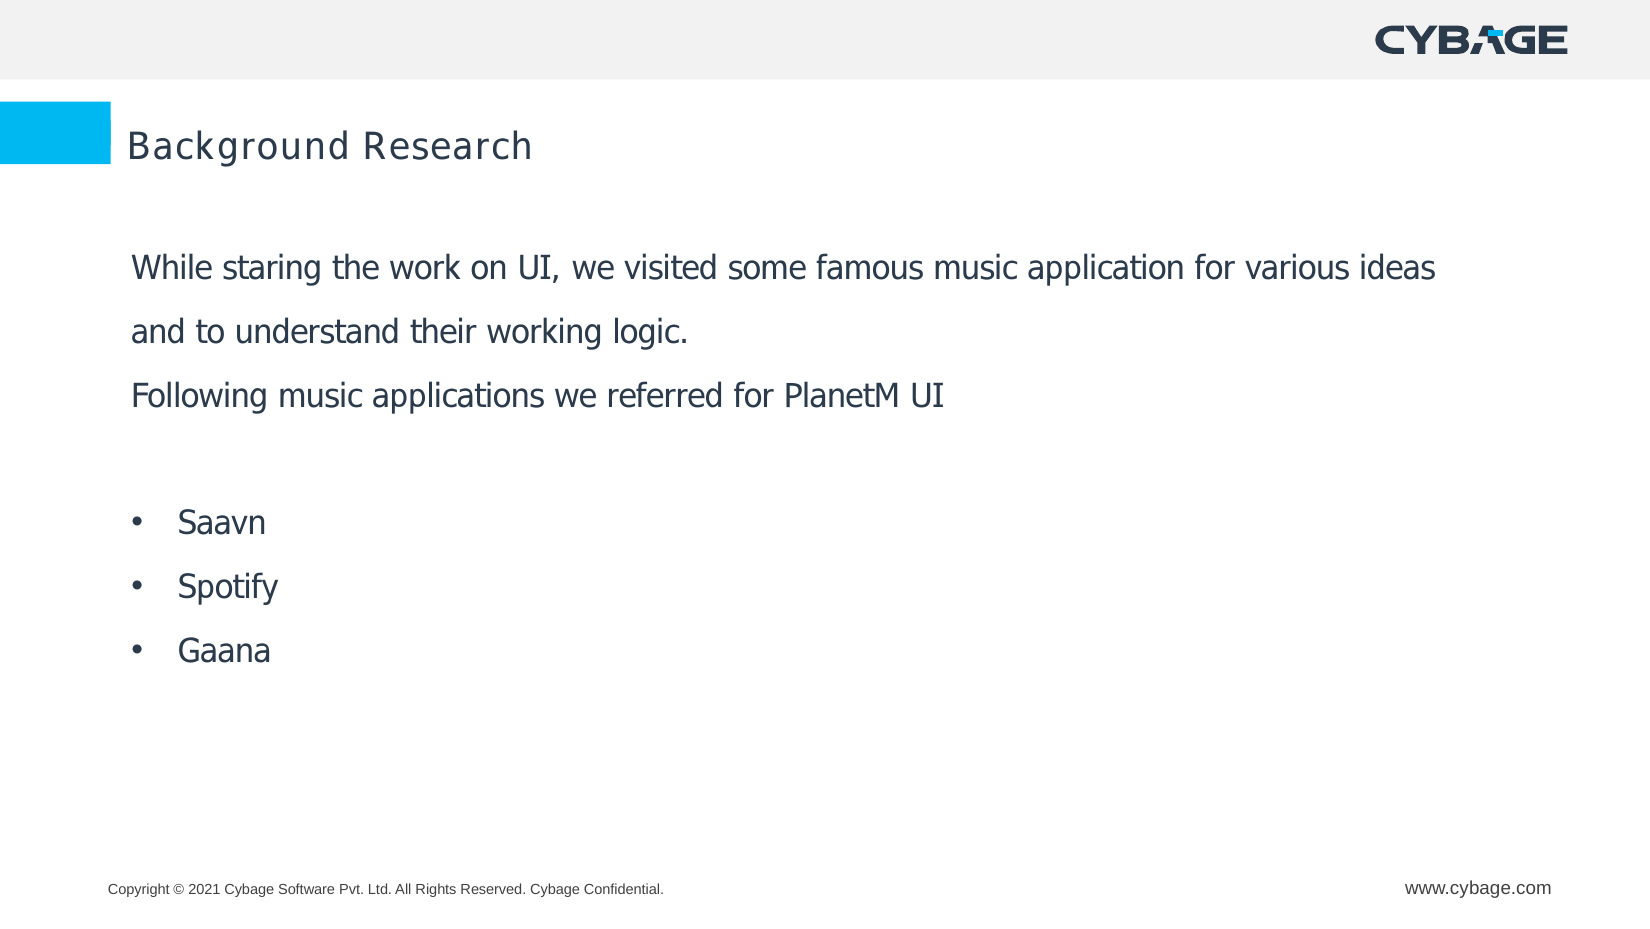

Background Research

While staring the work on UI, we visited some famous music application for various ideas and to understand their working logic.
Following music applications we referred for PlanetM UI

Saavn
Spotify
Gaana